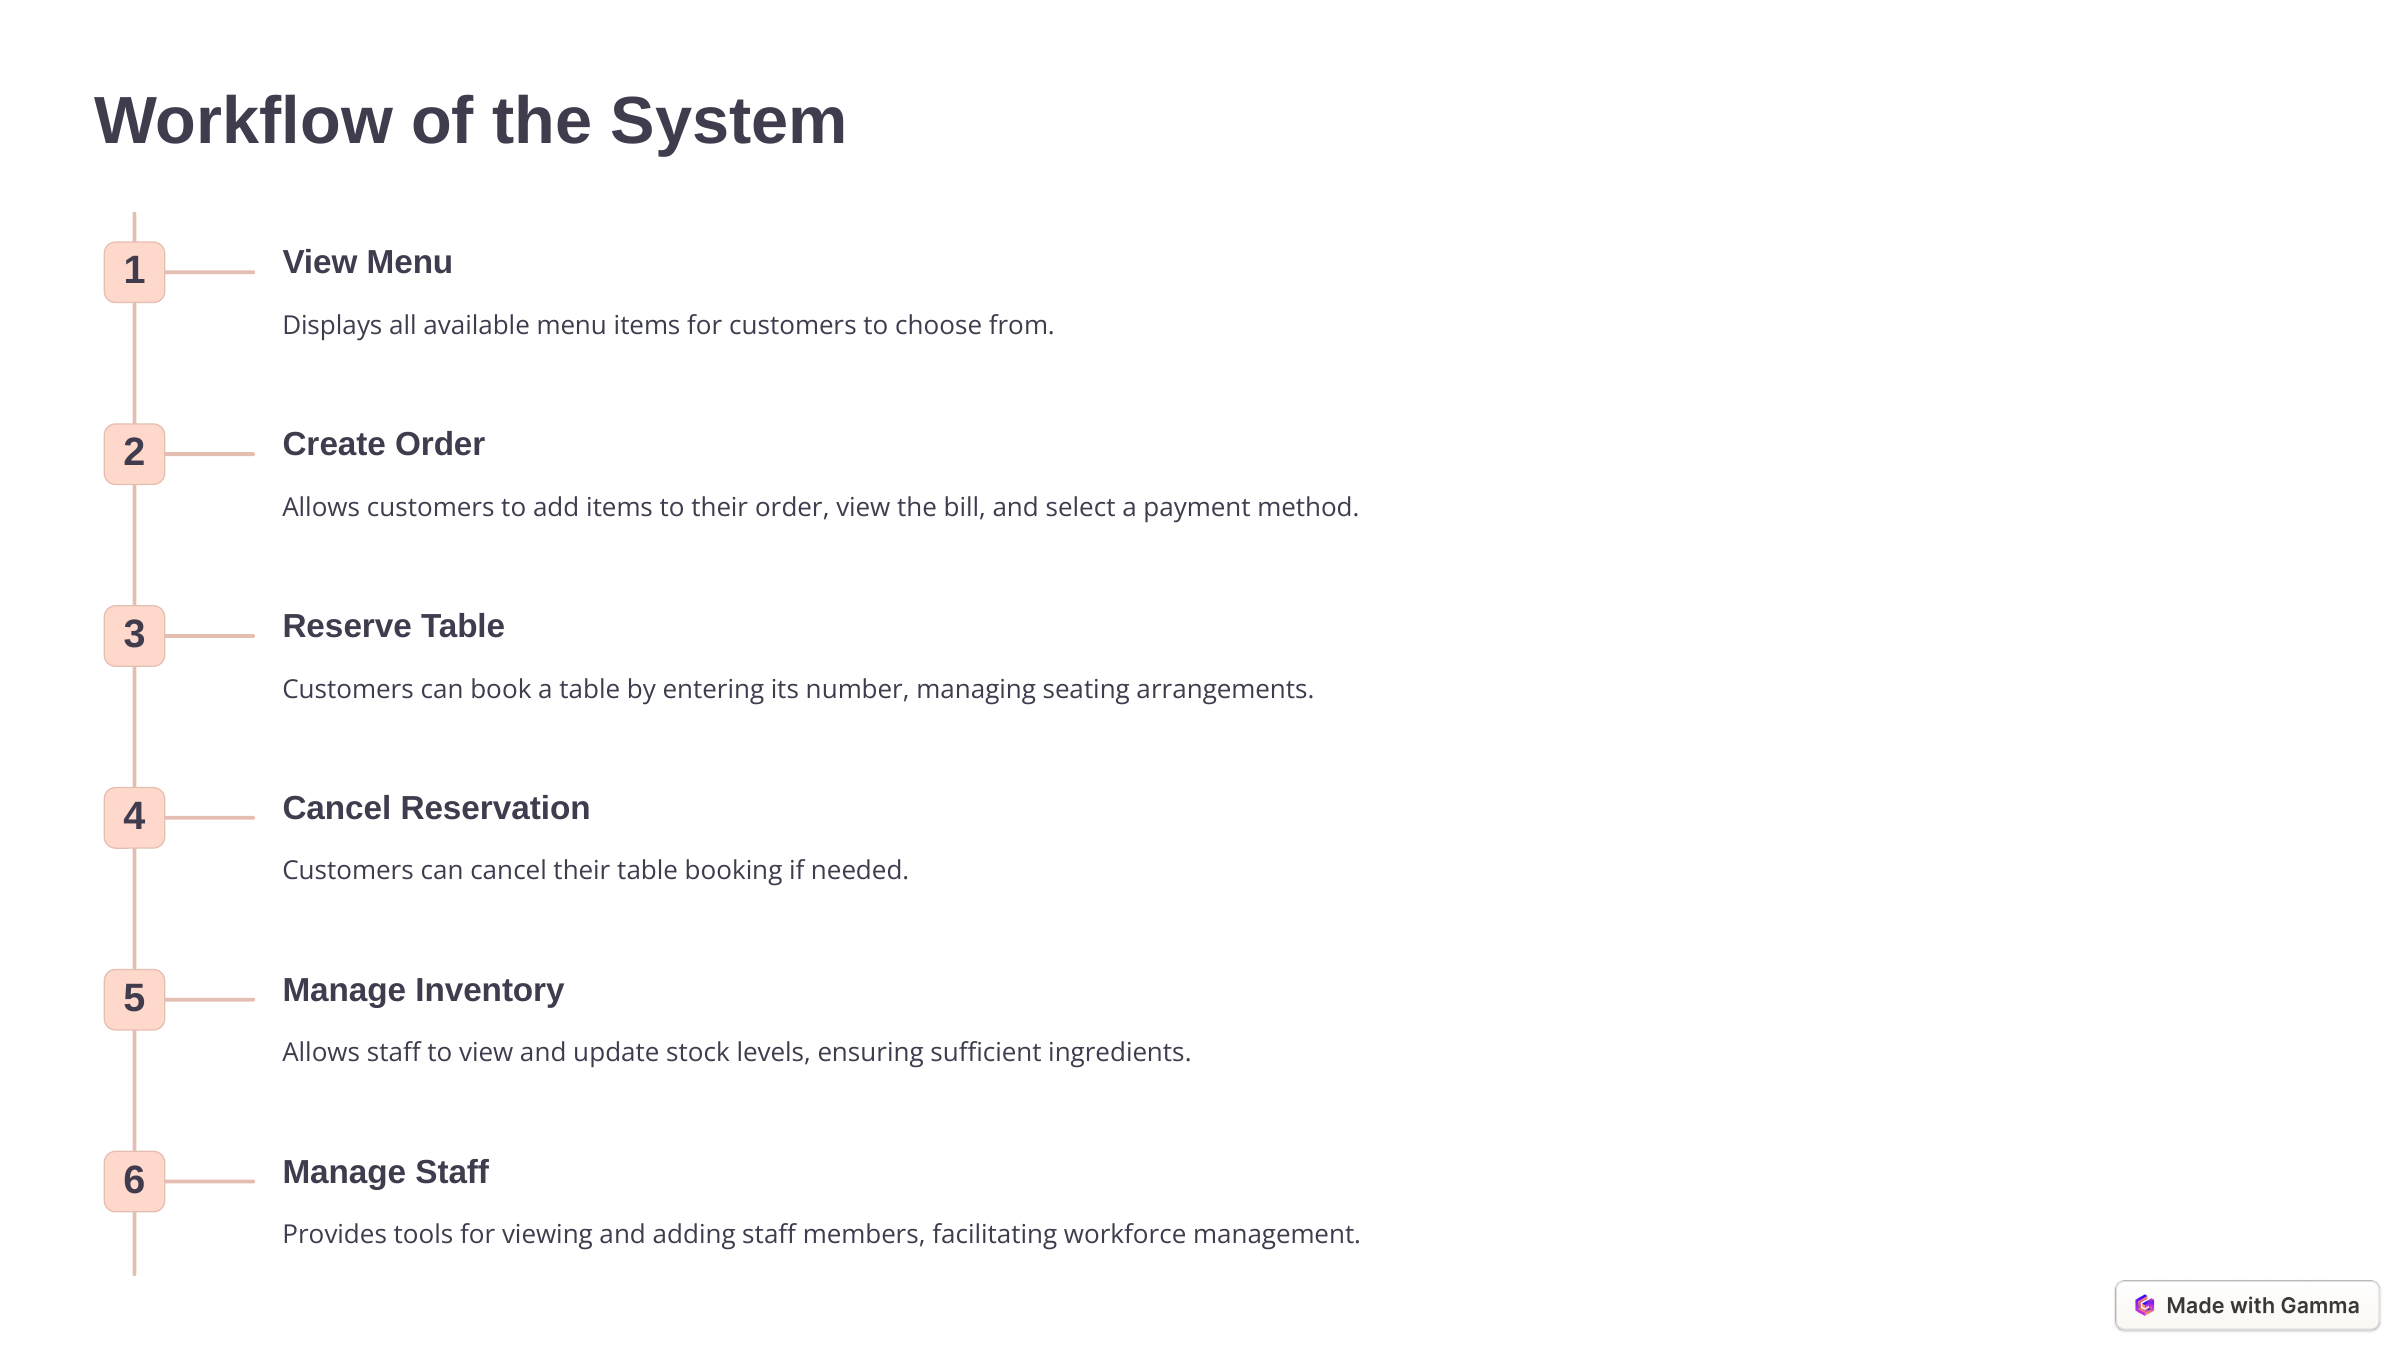

Workflow of the System

View Menu

1

Displays all available menu items for customers to choose from.
Create Order

2

Allows customers to add items to their order, view the bill, and select a payment method.
Reserve Table

3

Customers can book a table by entering its number, managing seating arrangements.
Cancel Reservation

4

Customers can cancel their table booking if needed.
Manage Inventory

5

Allows staff to view and update stock levels, ensuring sufficient ingredients.
Manage Staff

6

Provides tools for viewing and adding staff members, facilitating workforce management.